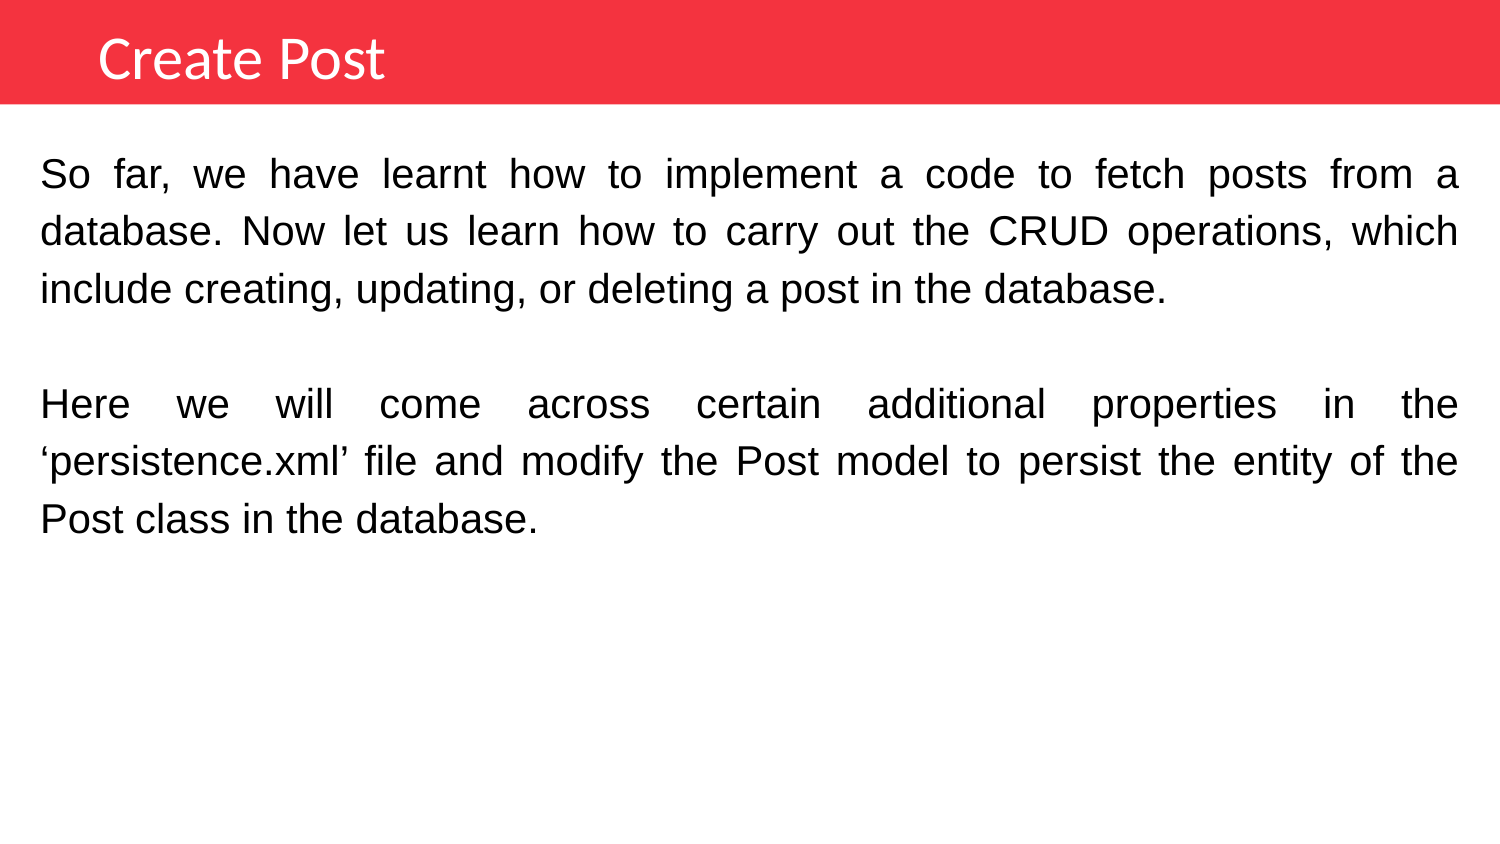

Create Post

So far, we have learnt how to implement a code to fetch posts from a database. Now let us learn how to carry out the CRUD operations, which include creating, updating, or deleting a post in the database.

Here we will come across certain additional properties in the ‘persistence.xml’ file and modify the Post model to persist the entity of the Post class in the database.